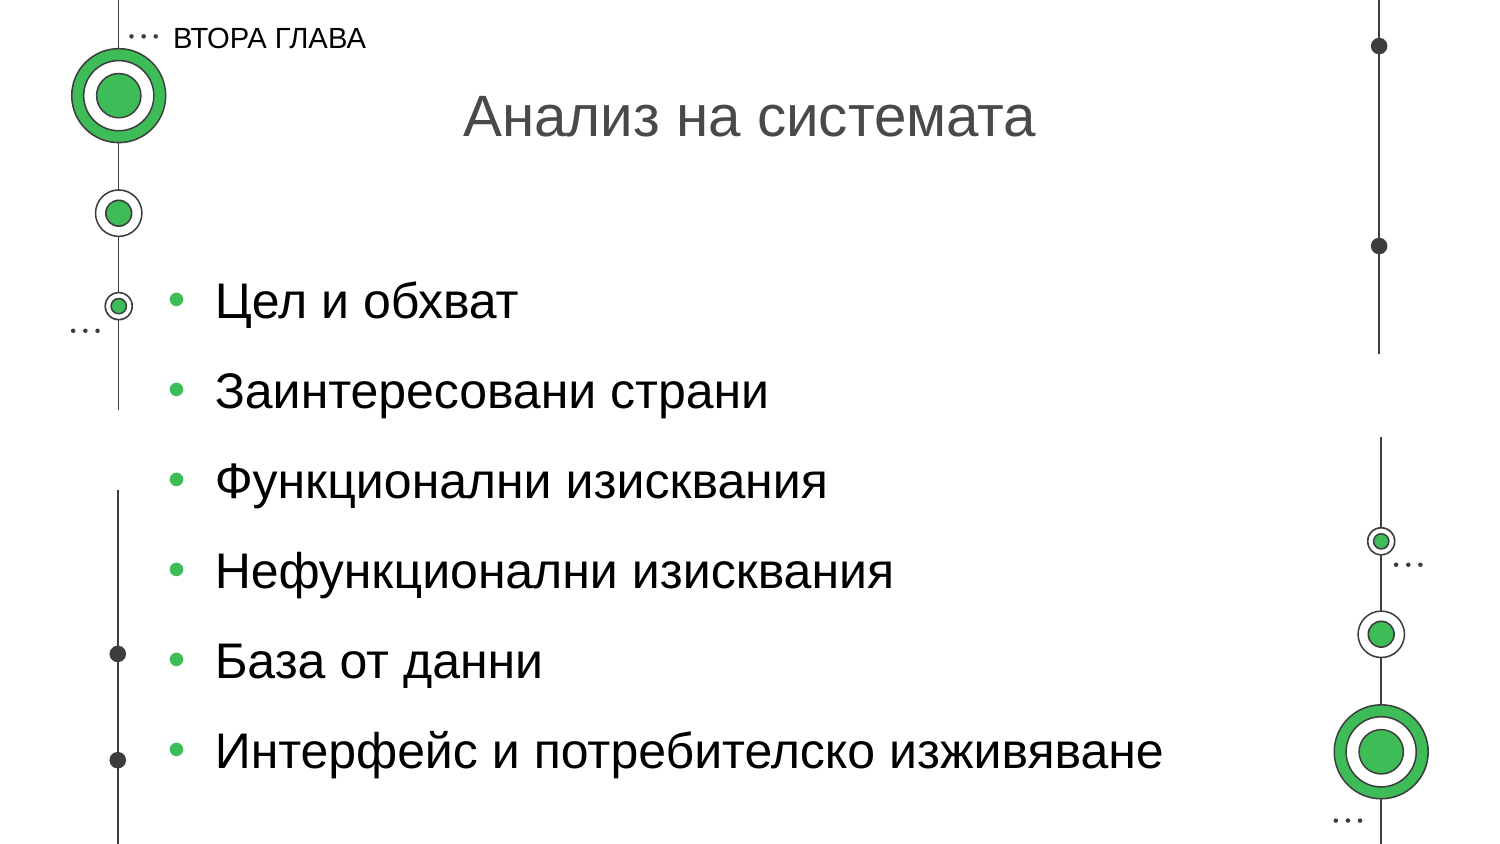

ВТОРА ГЛАВА
# Анализ на системата
Цел и обхват
Заинтересовани страни
Функционални изисквания
Нефункционални изисквания
База от данни
Интерфейс и потребителско изживяване